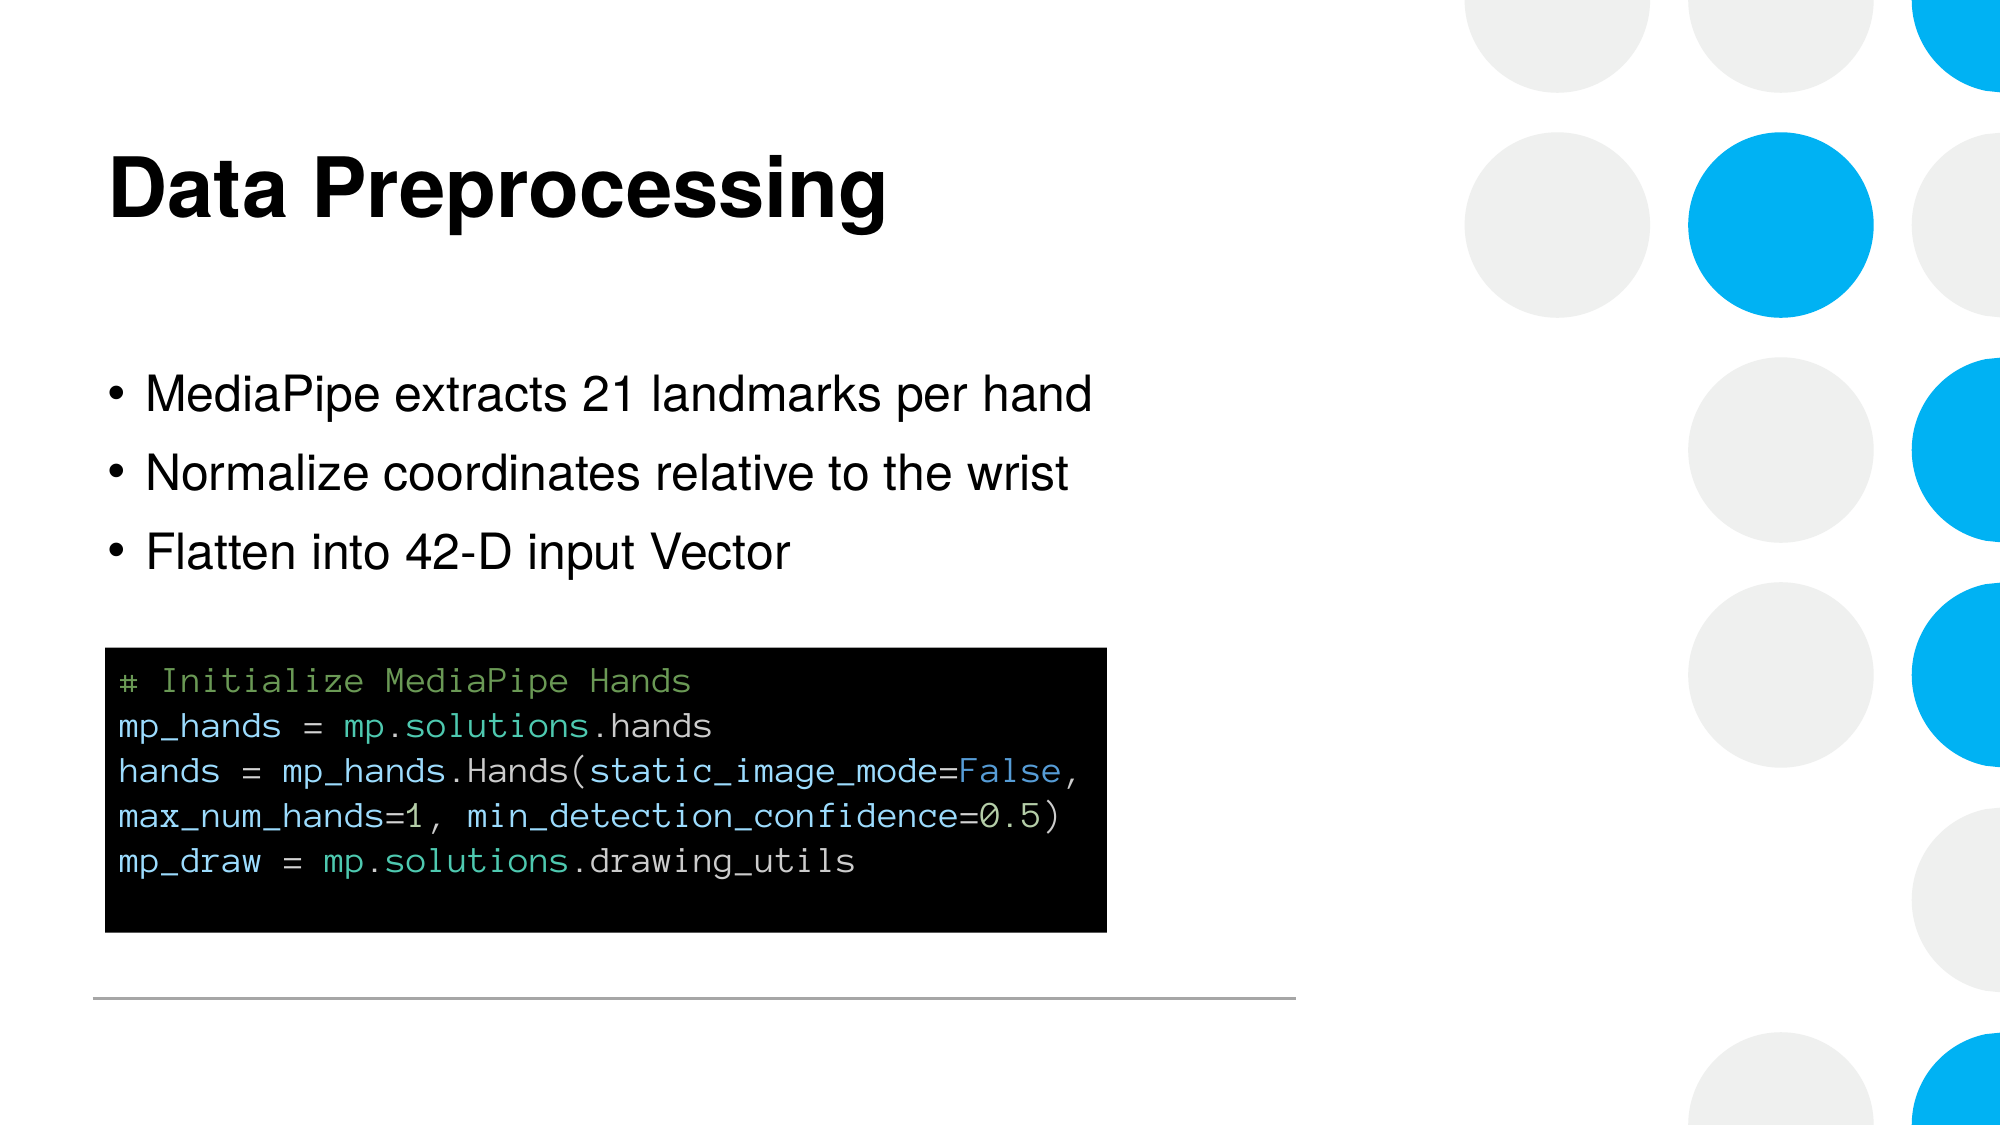

# Data Preprocessing
MediaPipe extracts 21 landmarks per hand
Normalize coordinates relative to the wrist
Flatten into 42-D input Vector
# Initialize MediaPipe Hands
mp_hands = mp.solutions.hands
hands = mp_hands.Hands(static_image_mode=False, max_num_hands=1, min_detection_confidence=0.5)
mp_draw = mp.solutions.drawing_utils